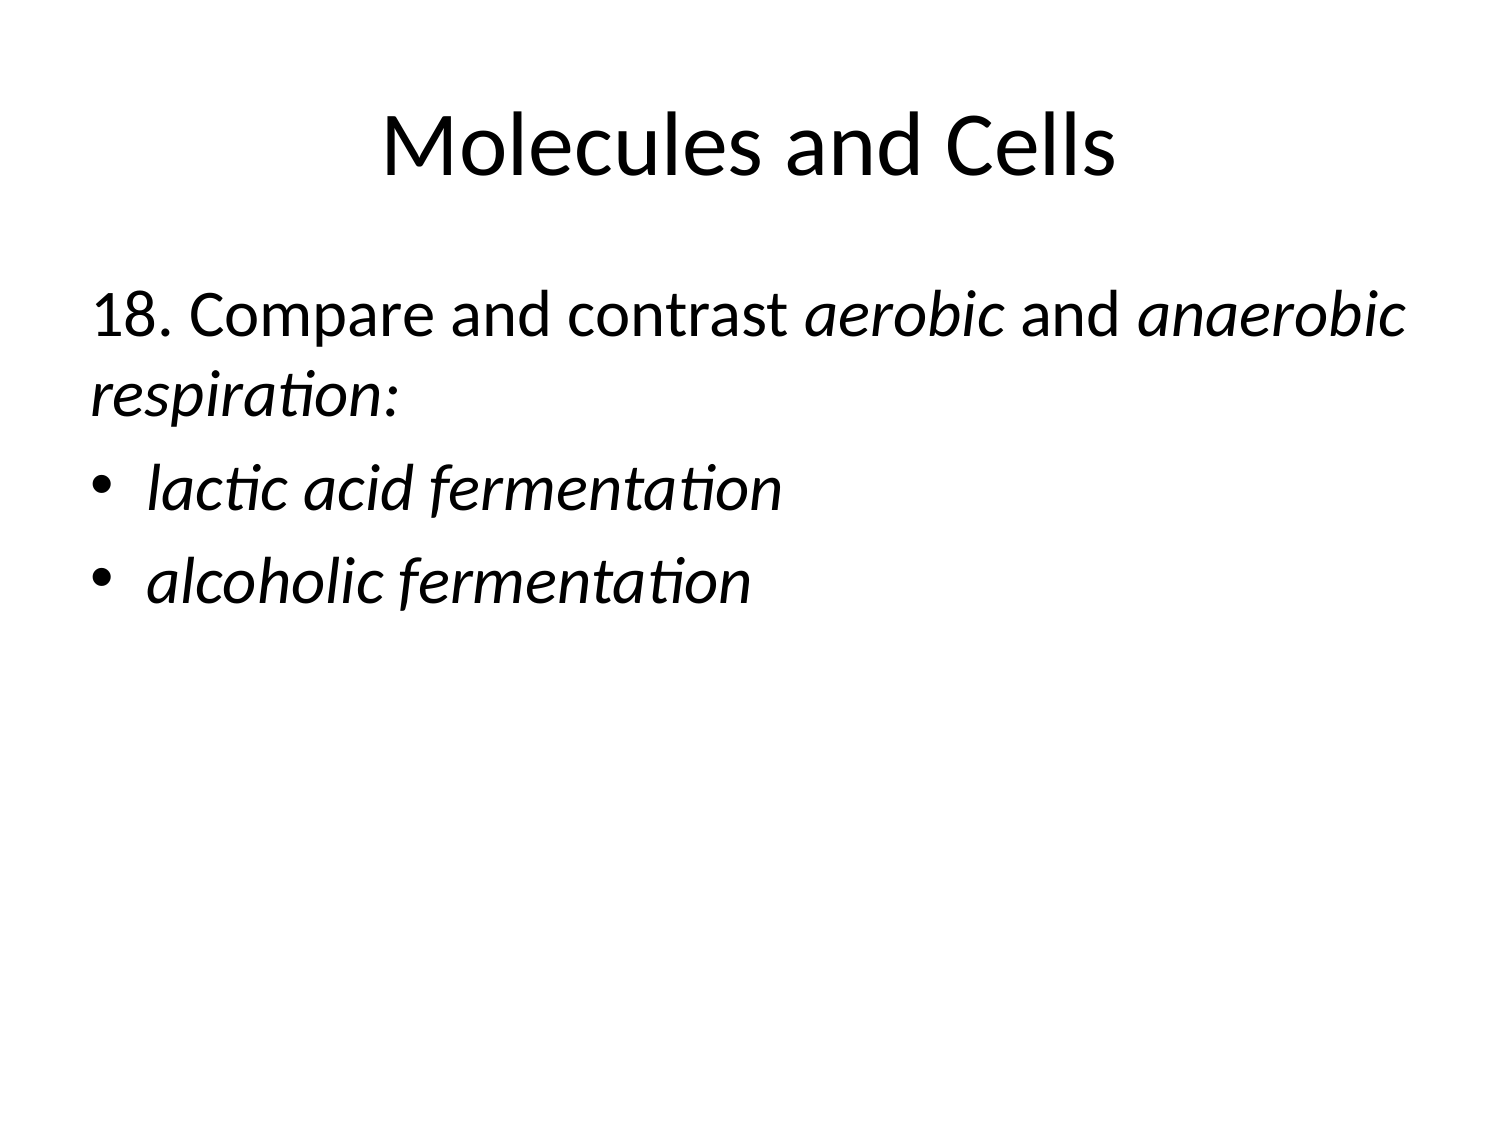

# Molecules and Cells
18. Compare and contrast aerobic and anaerobic respiration:
lactic acid fermentation
alcoholic fermentation